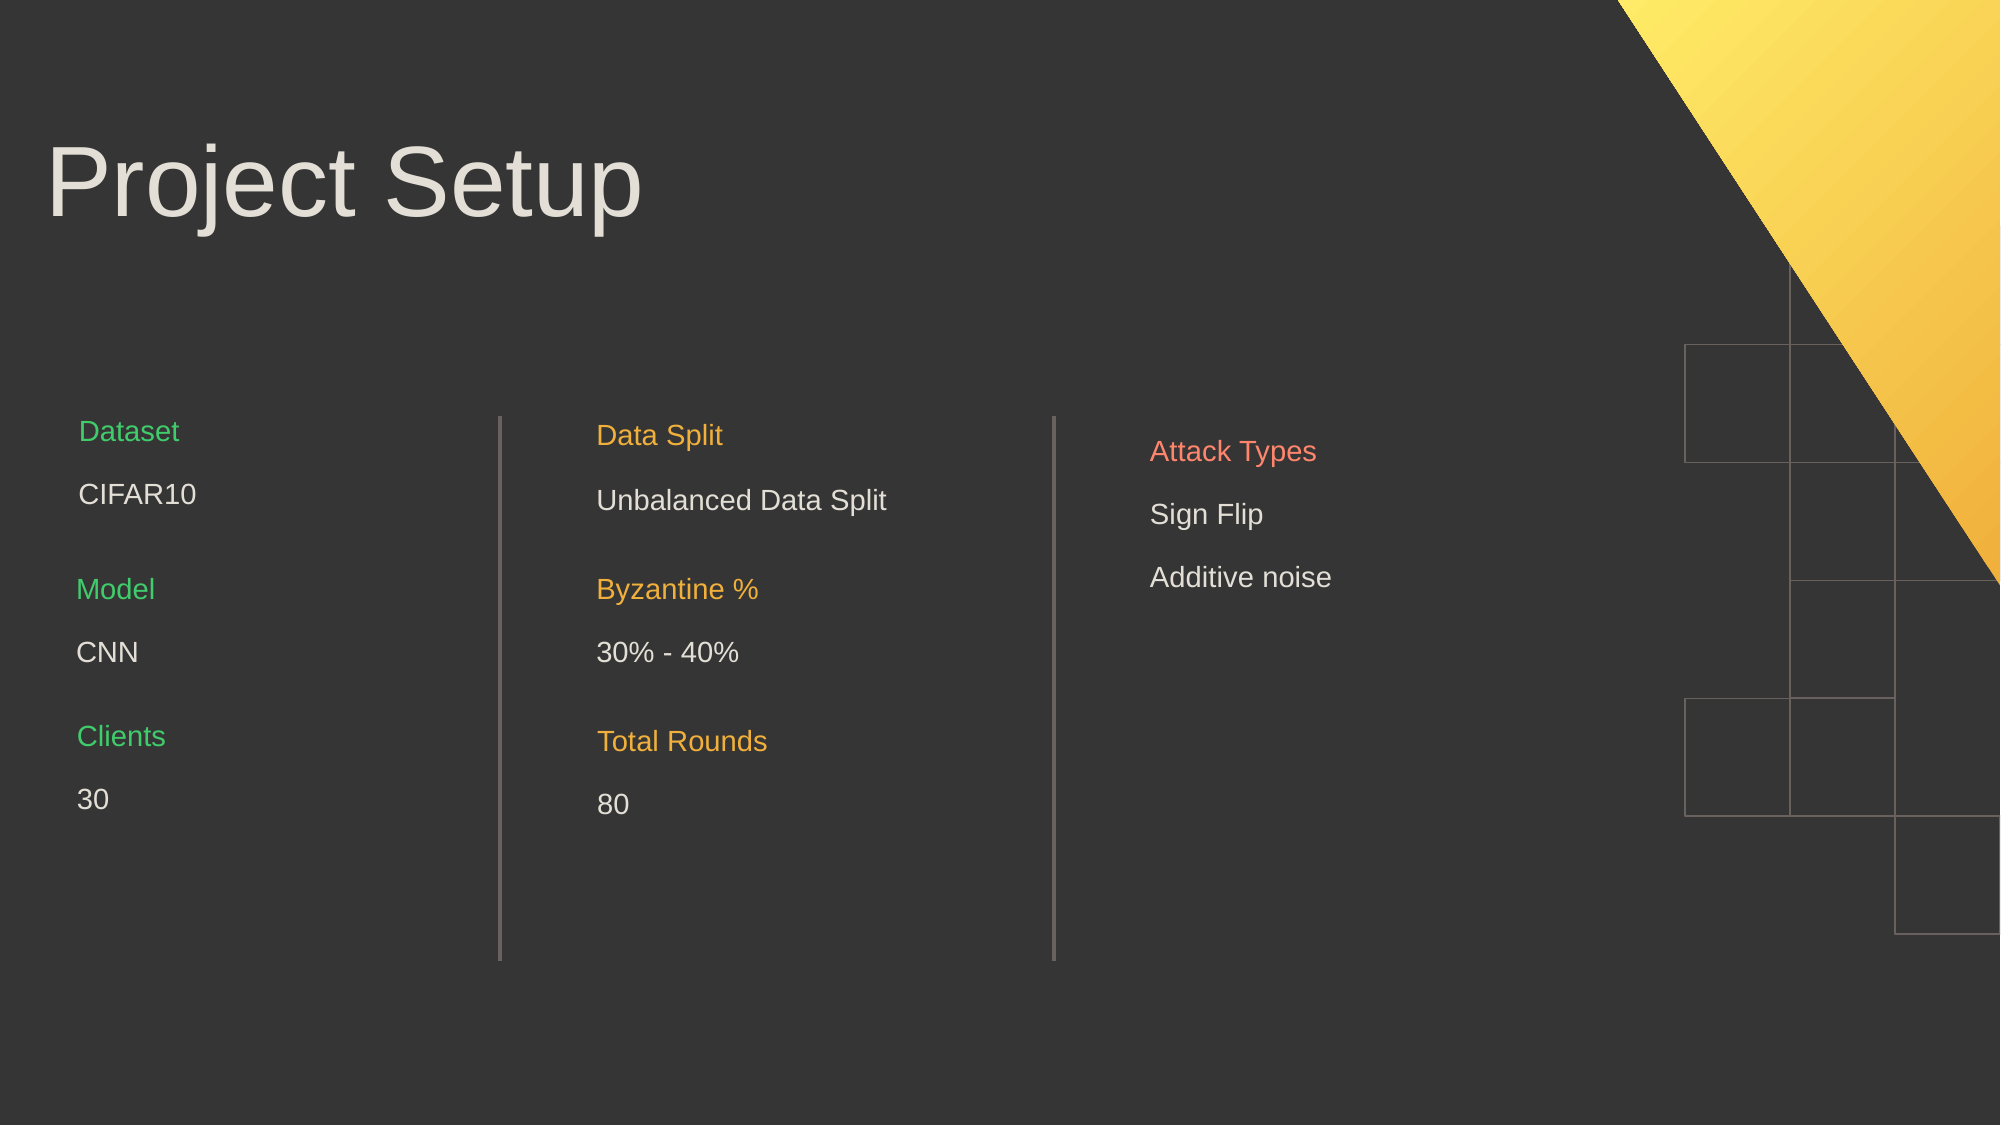

Project Setup
Dataset
Data Split
Attack Types

Sign Flip

Additive noise

CIFAR10

Unbalanced Data Split
Byzantine %

30% - 40%

Model

CNN
Clients

30
Total Rounds

80